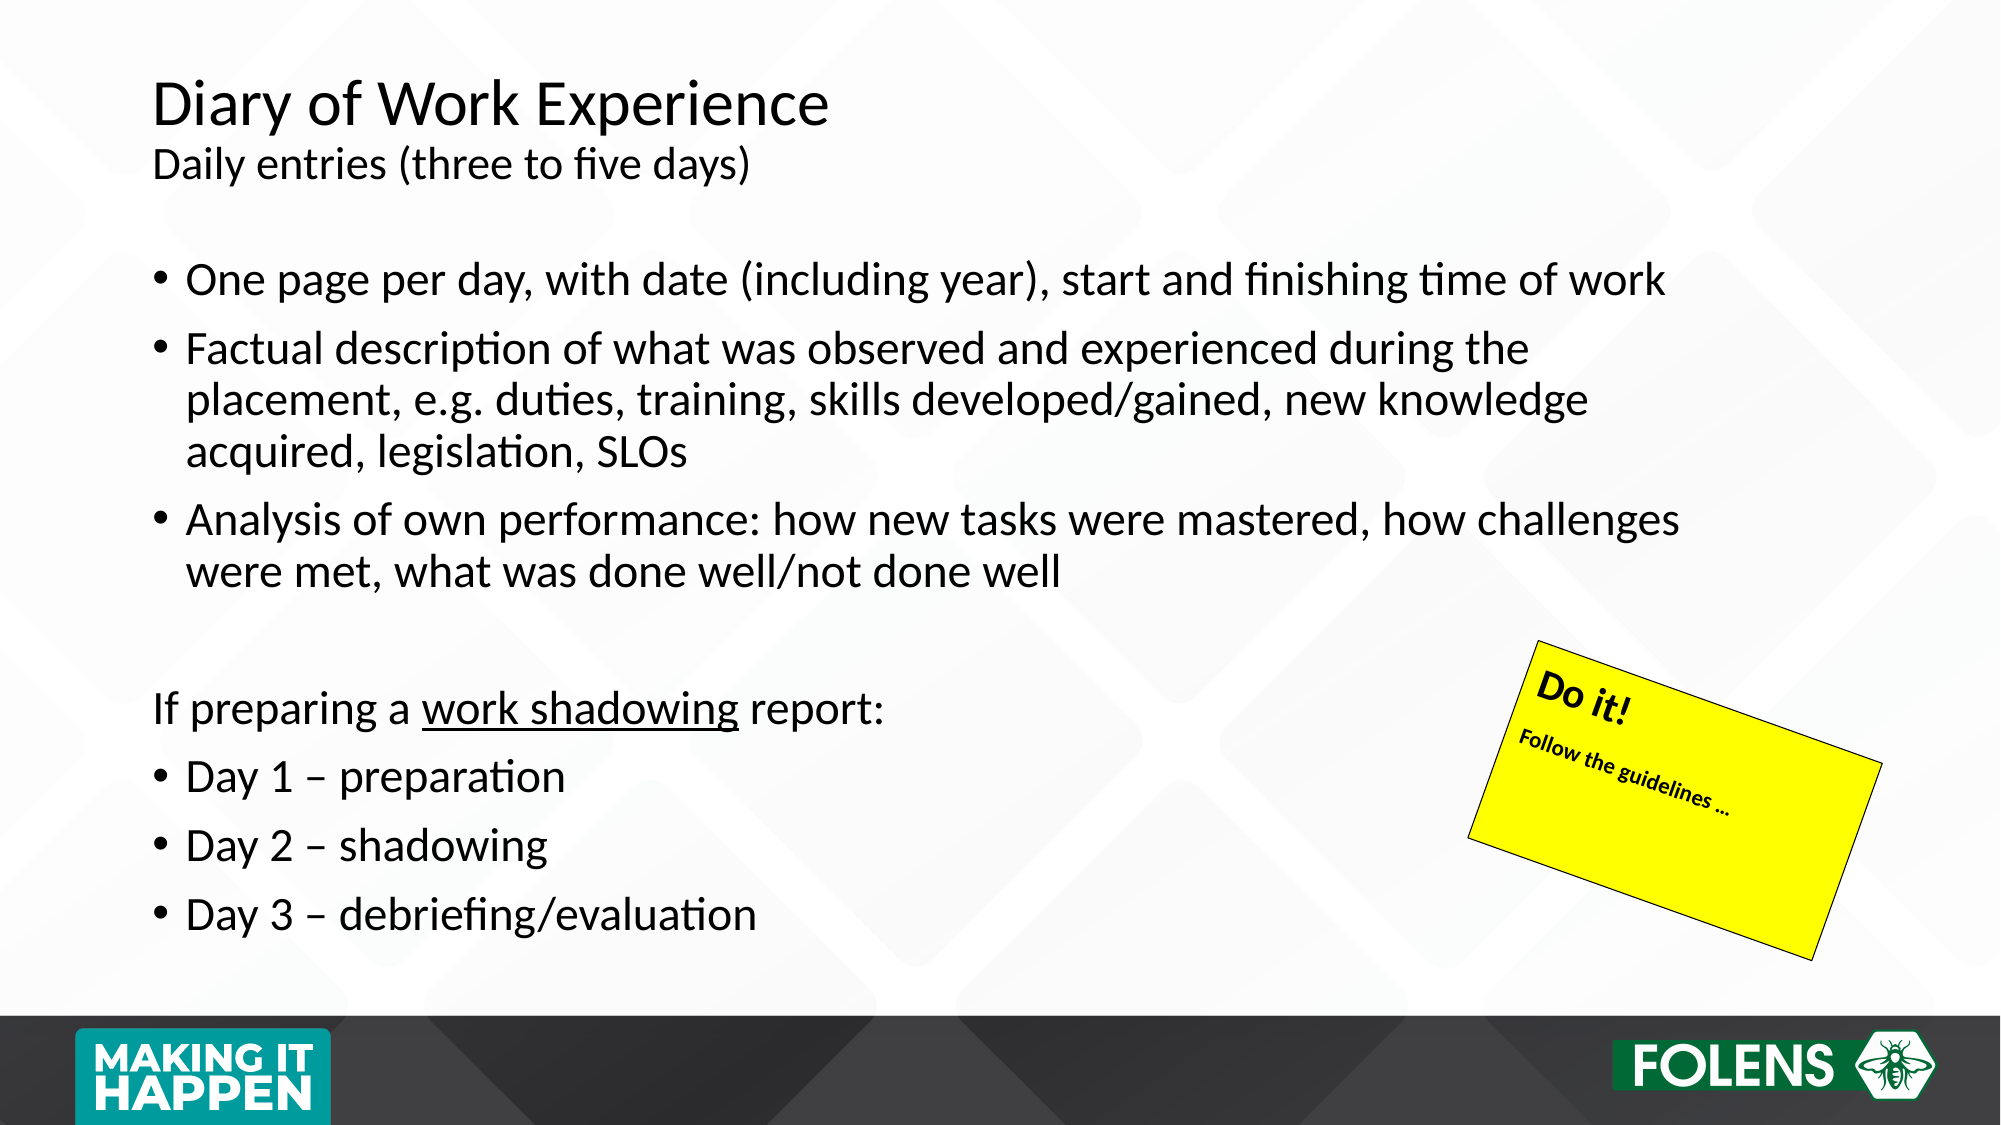

# Diary of Work Experience Daily entries (three to five days)
One page per day, with date (including year), start and finishing time of work
Factual description of what was observed and experienced during the placement, e.g. duties, training, skills developed/gained, new knowledge acquired, legislation, SLOs
Analysis of own performance: how new tasks were mastered, how challenges were met, what was done well/not done well

If preparing a work shadowing report:
Day 1 – preparation
Day 2 – shadowing
Day 3 – debriefing/evaluation

Do it!
Follow the guidelines …